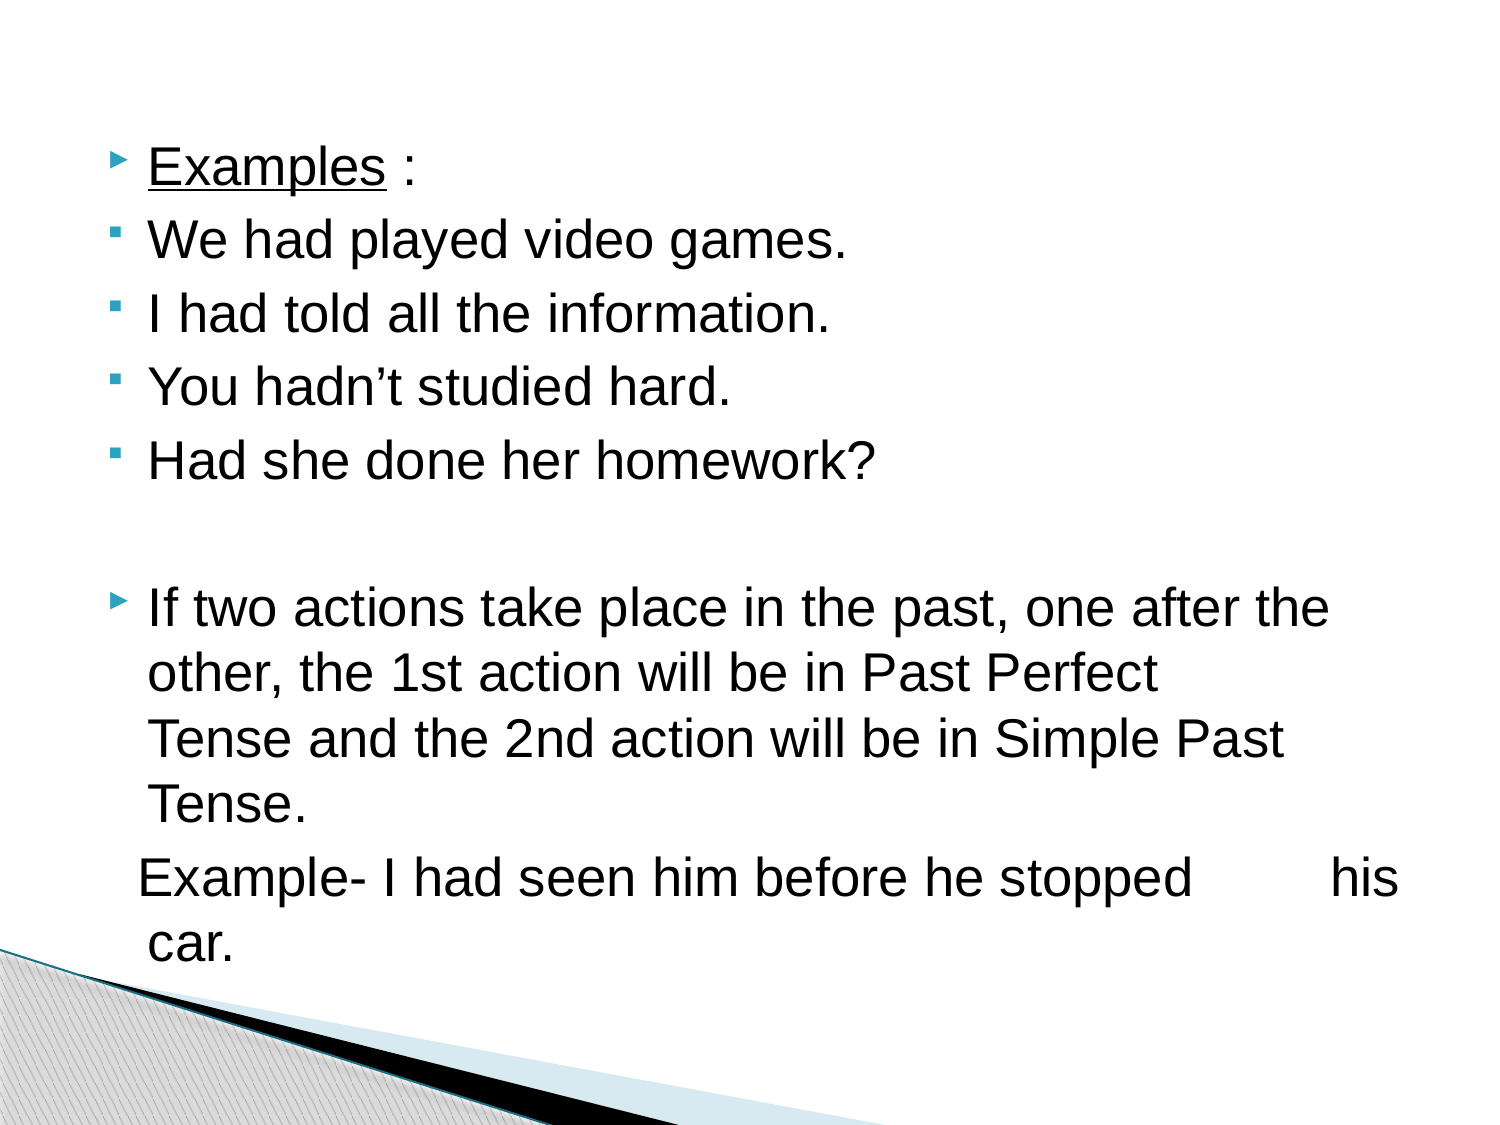

Examples :
We had played video games.
I had told all the information.
You hadn’t studied hard.
Had she done her homework?

If two actions take place in the past, one after the other, the 1st action will be in Past Perfect Tense and the 2nd action will be in Simple Past Tense.
  Example- I had seen him before he stopped         his car.